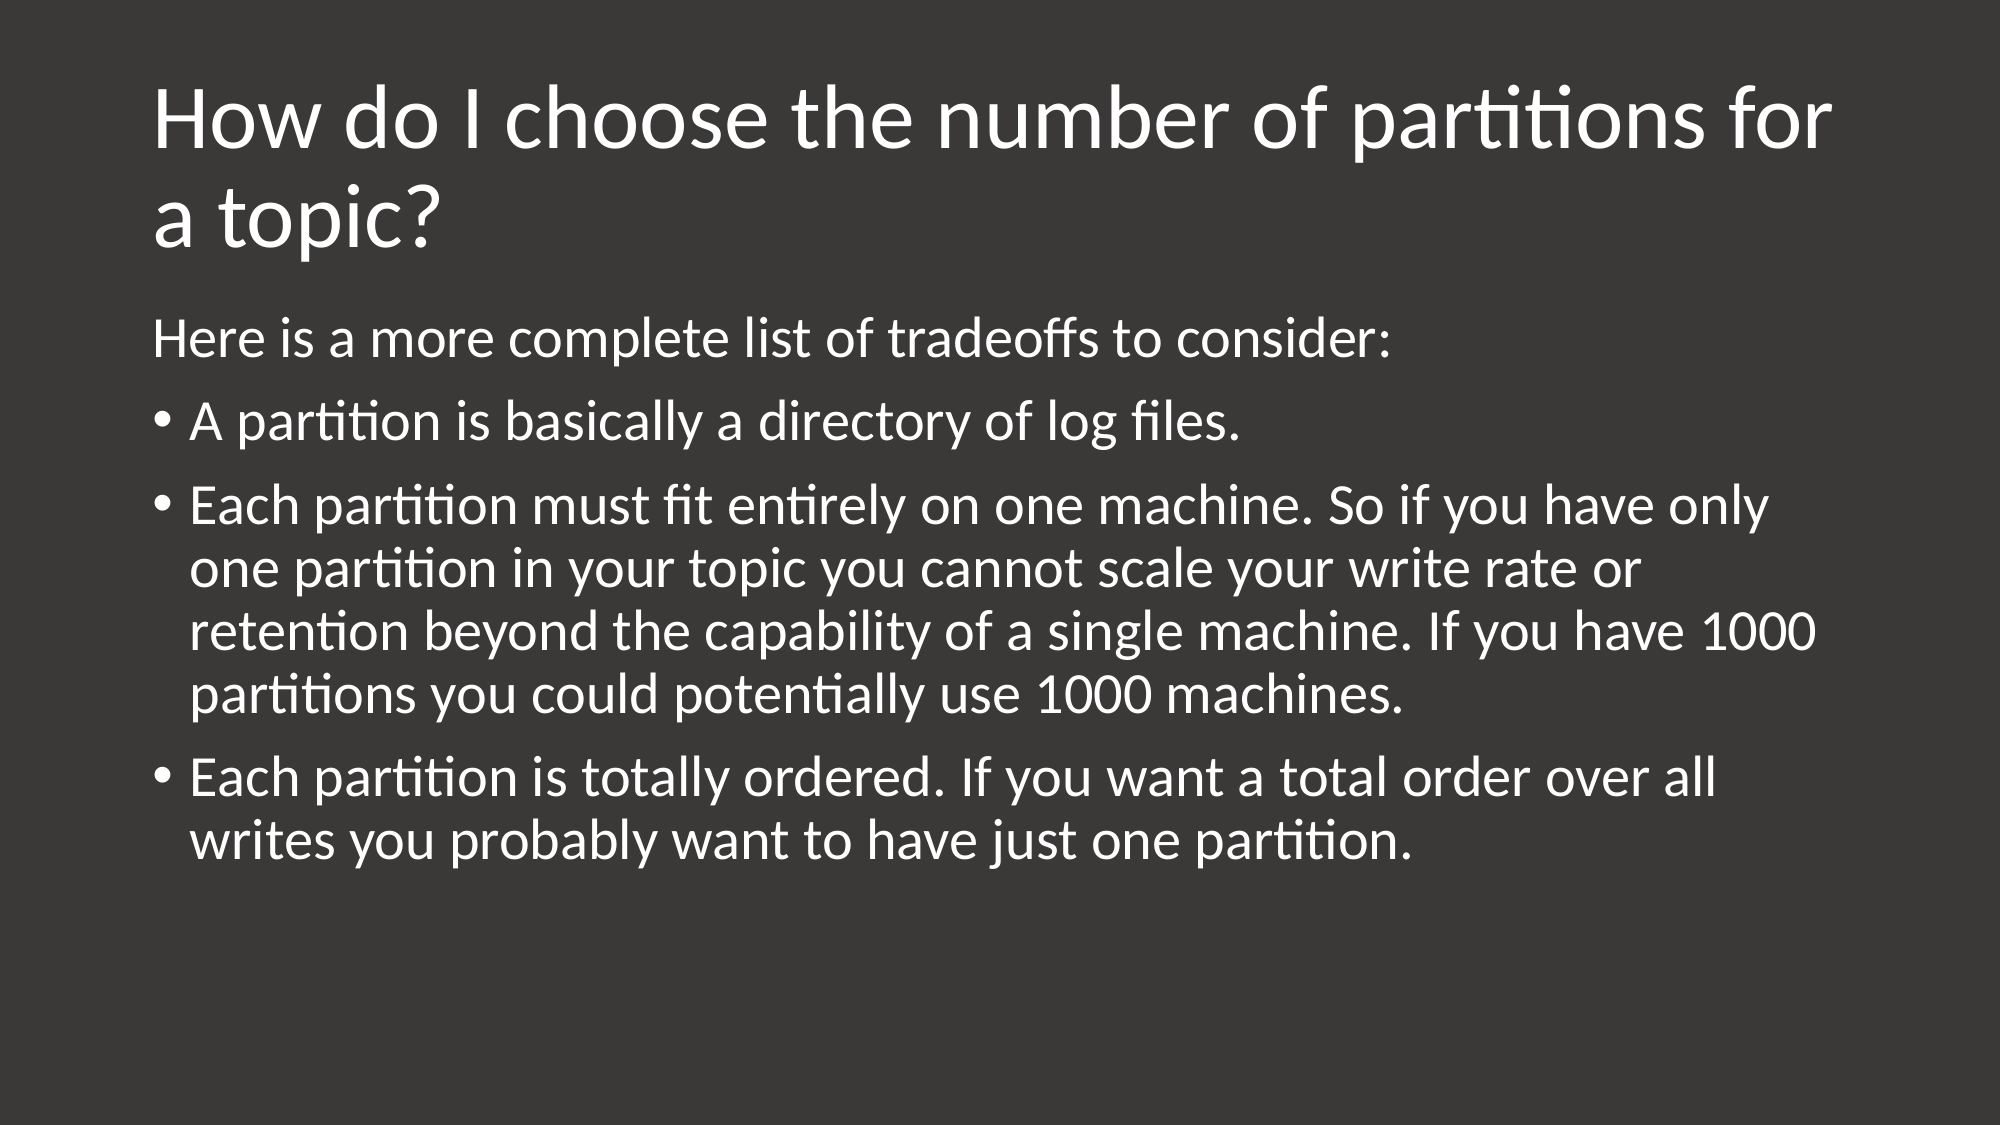

# How do I choose the number of partitions for a topic?
Here is a more complete list of tradeoffs to consider:
A partition is basically a directory of log files.
Each partition must fit entirely on one machine. So if you have only one partition in your topic you cannot scale your write rate or retention beyond the capability of a single machine. If you have 1000 partitions you could potentially use 1000 machines.
Each partition is totally ordered. If you want a total order over all writes you probably want to have just one partition.